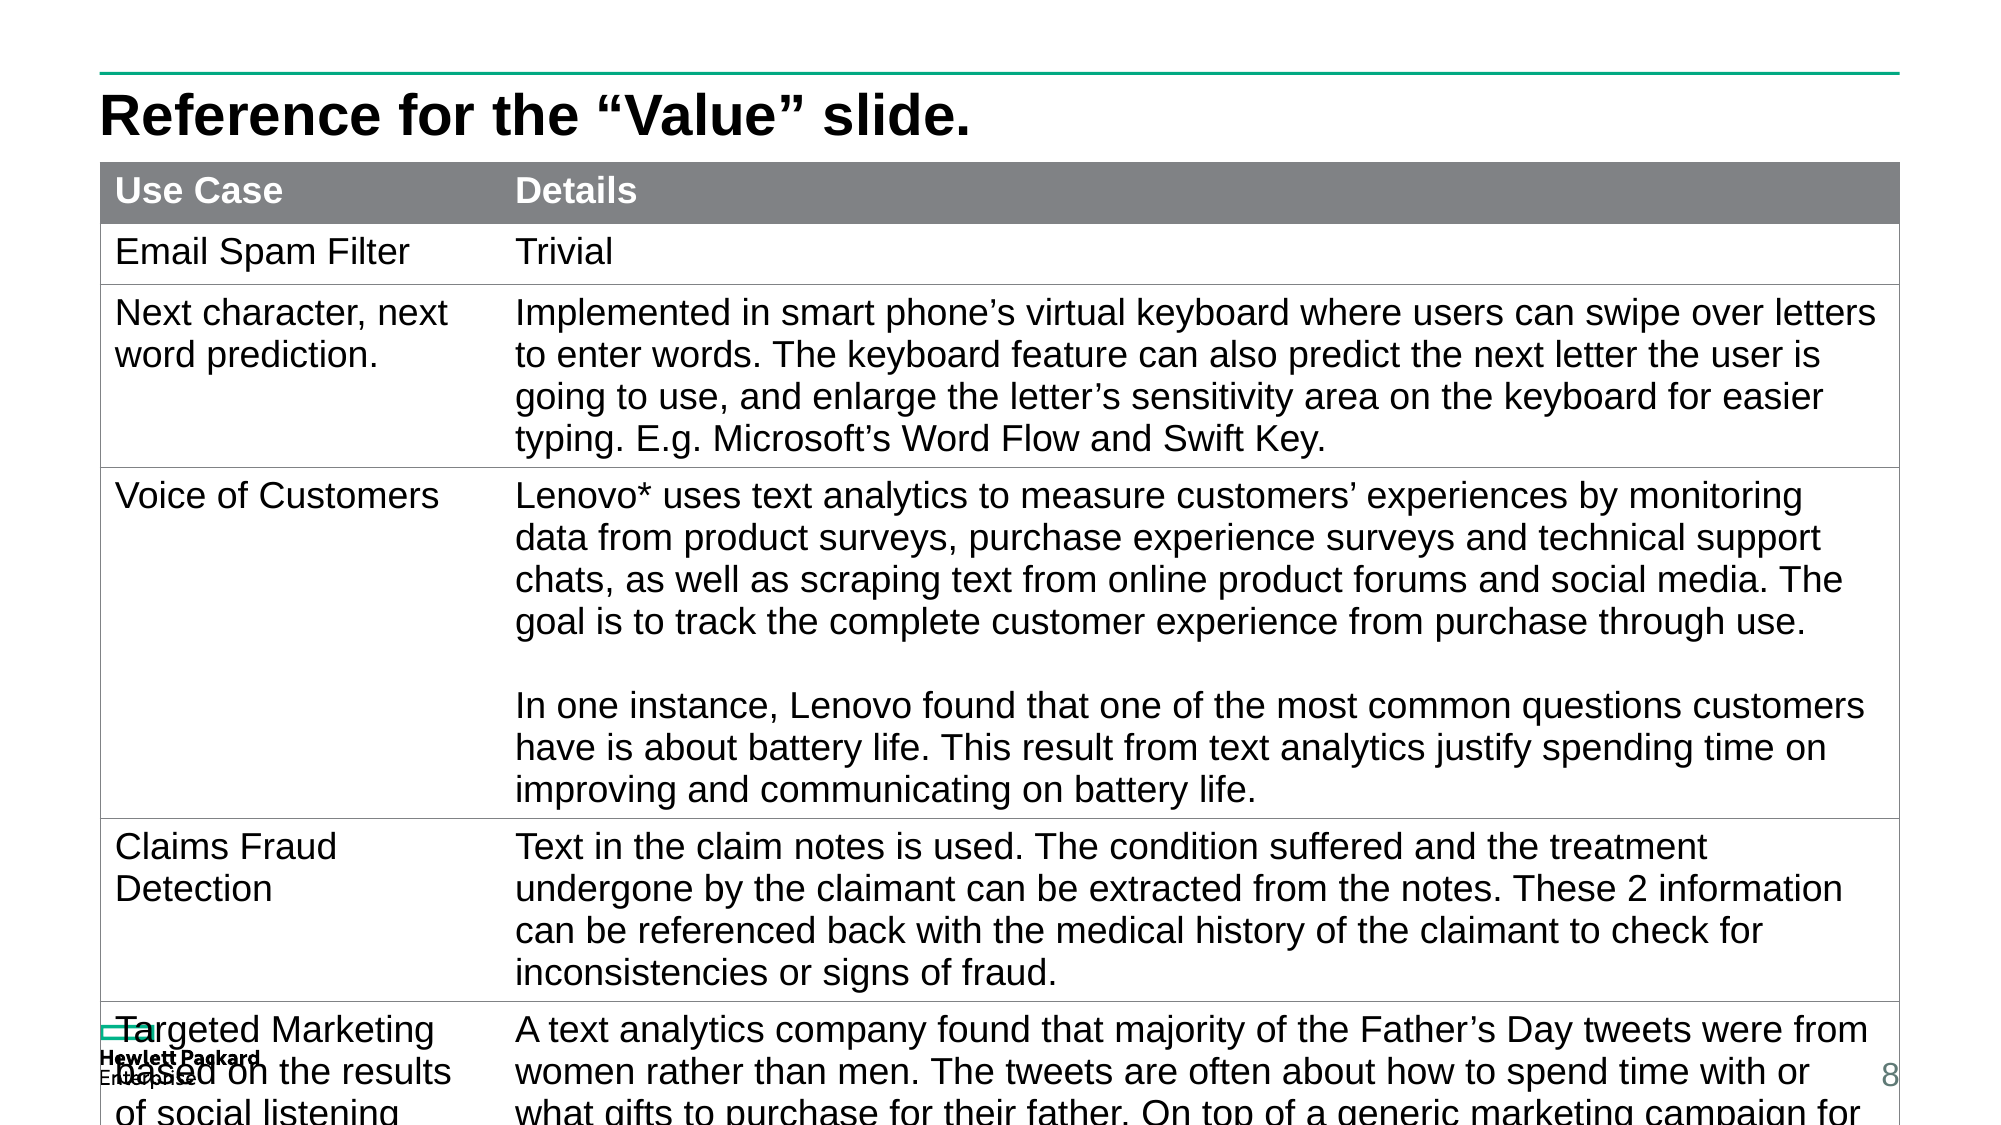

# Reference for the “Value” slide.
| Use Case | Details |
| --- | --- |
| Email Spam Filter | Trivial |
| Next character, next word prediction. | Implemented in smart phone’s virtual keyboard where users can swipe over letters to enter words. The keyboard feature can also predict the next letter the user is going to use, and enlarge the letter’s sensitivity area on the keyboard for easier typing. E.g. Microsoft’s Word Flow and Swift Key. |
| Voice of Customers | Lenovo\* uses text analytics to measure customers’ experiences by monitoring data from product surveys, purchase experience surveys and technical support chats, as well as scraping text from online product forums and social media. The goal is to track the complete customer experience from purchase through use. In one instance, Lenovo found that one of the most common questions customers have is about battery life. This result from text analytics justify spending time on improving and communicating on battery life. |
| Claims Fraud Detection | Text in the claim notes is used. The condition suffered and the treatment undergone by the claimant can be extracted from the notes. These 2 information can be referenced back with the medical history of the claimant to check for inconsistencies or signs of fraud. |
| Targeted Marketing based on the results of social listening | A text analytics company found that majority of the Father’s Day tweets were from women rather than men. The tweets are often about how to spend time with or what gifts to purchase for their father. On top of a generic marketing campaign for the masses, businesses can also offer targeted marketing to these twitter users. |
8